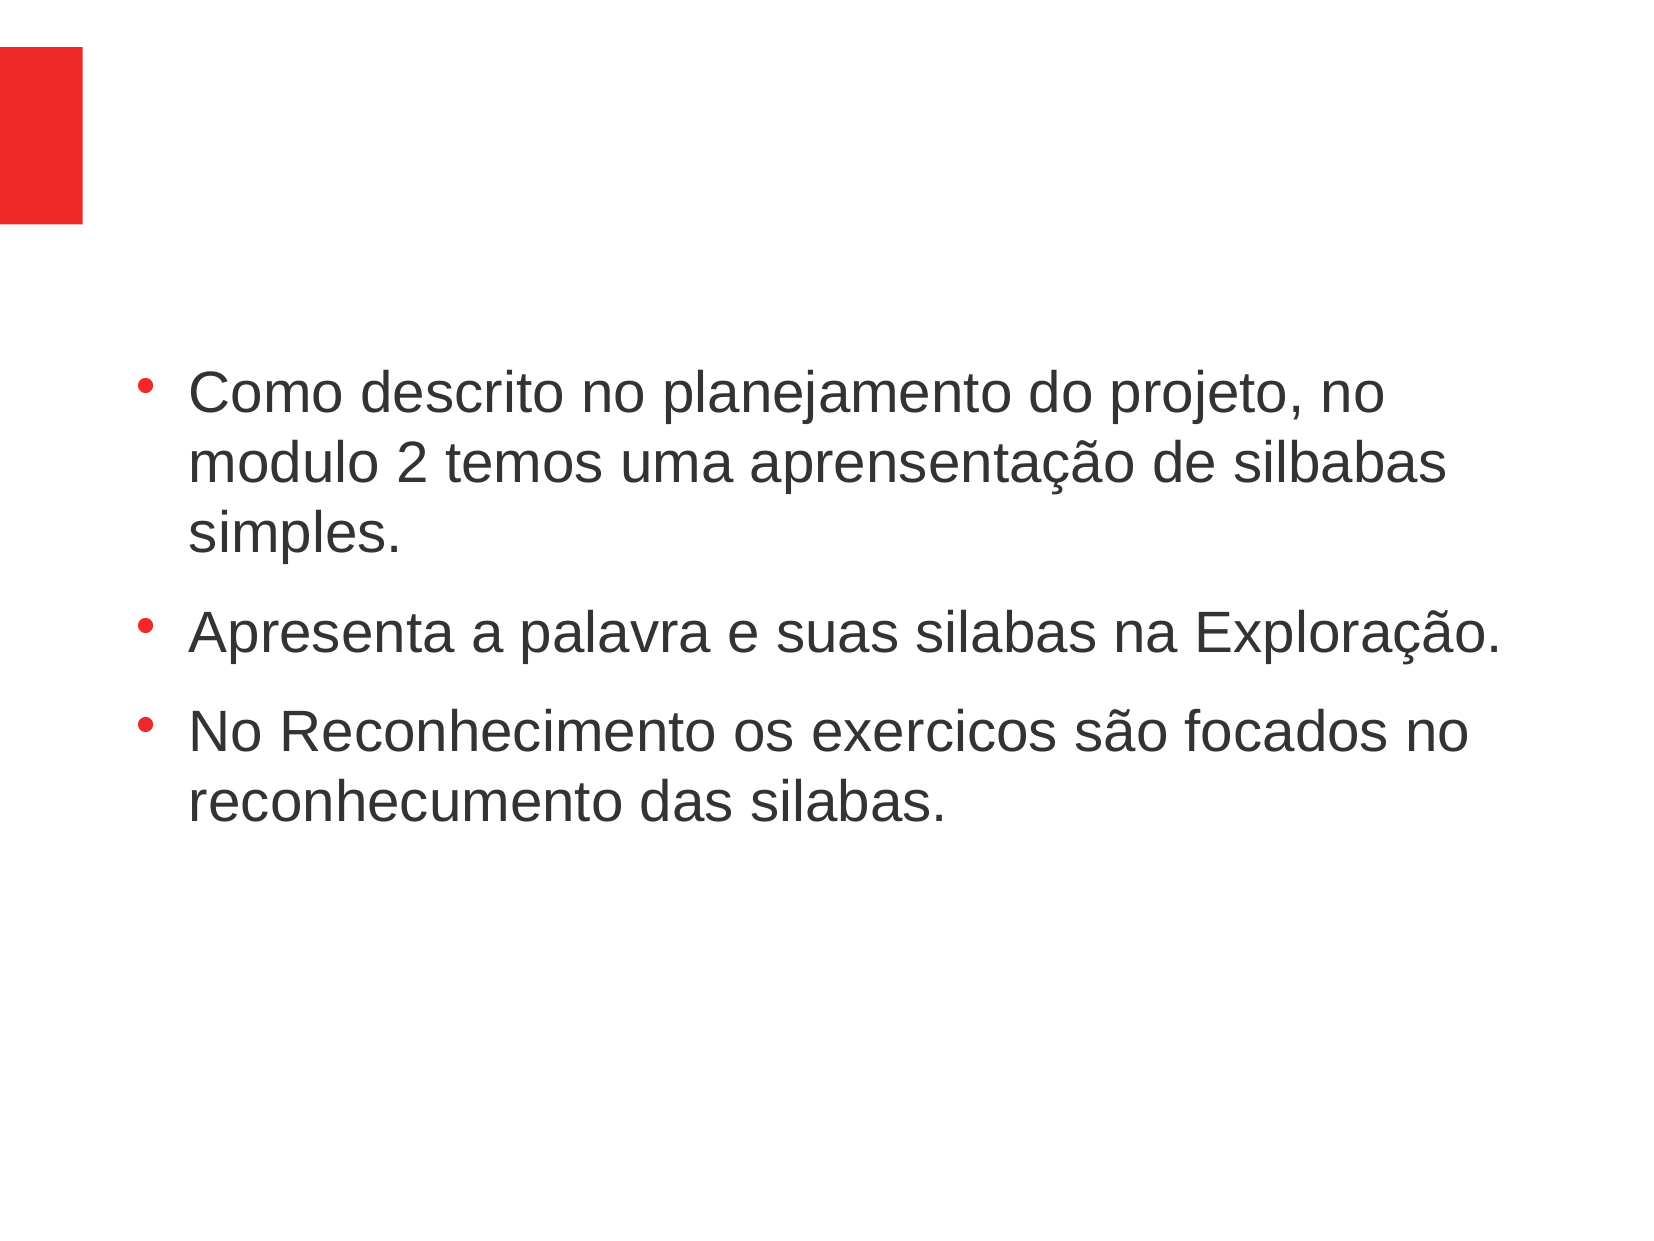

Como descrito no planejamento do projeto, no modulo 2 temos uma aprensentação de silbabas simples.
Apresenta a palavra e suas silabas na Exploração.
No Reconhecimento os exercicos são focados no reconhecumento das silabas.